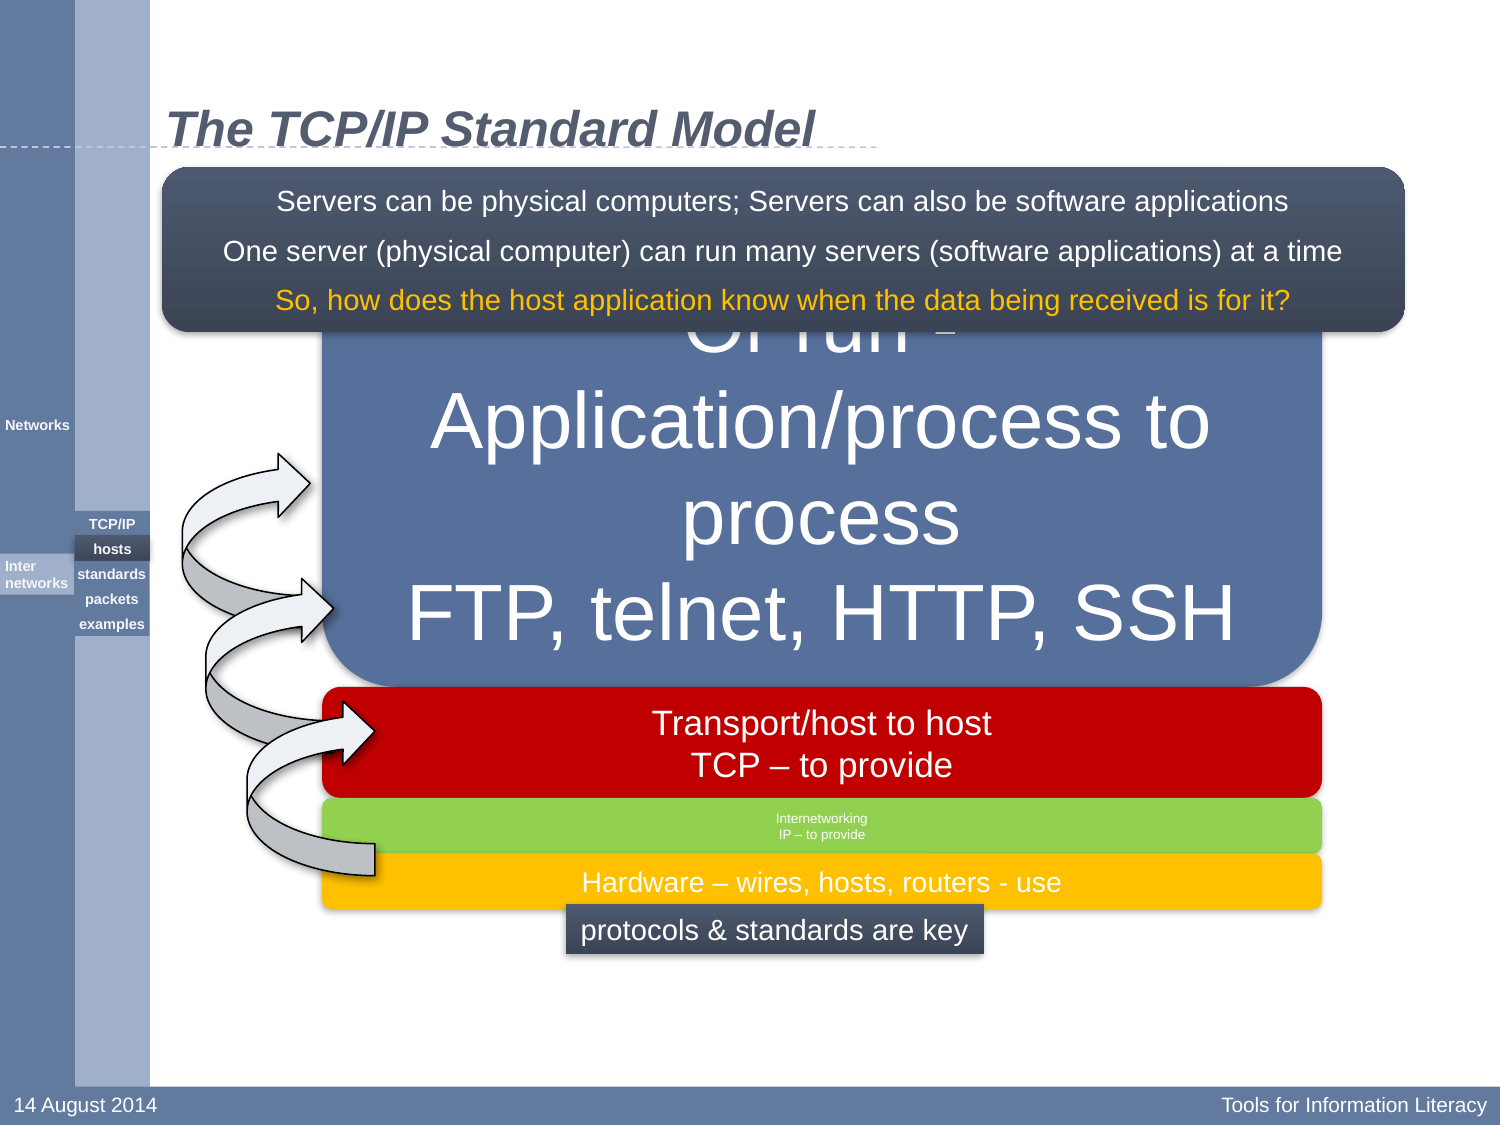

# The TCP/IP Standard Model
Servers can be physical computers; Servers can also be software applications
One server (physical computer) can run many servers (software applications) at a time
So, how does the host application know when the data being received is for it?
Or run - Application/process to process
FTP, telnet, HTTP, SSH
Transport/host to host
TCP – to provide
Internetworking
IP – to provide
Hardware – wires, hosts, routers - use

TCP/IP
hosts
Inter
networks
standards

packets
examples

protocols & standards are key